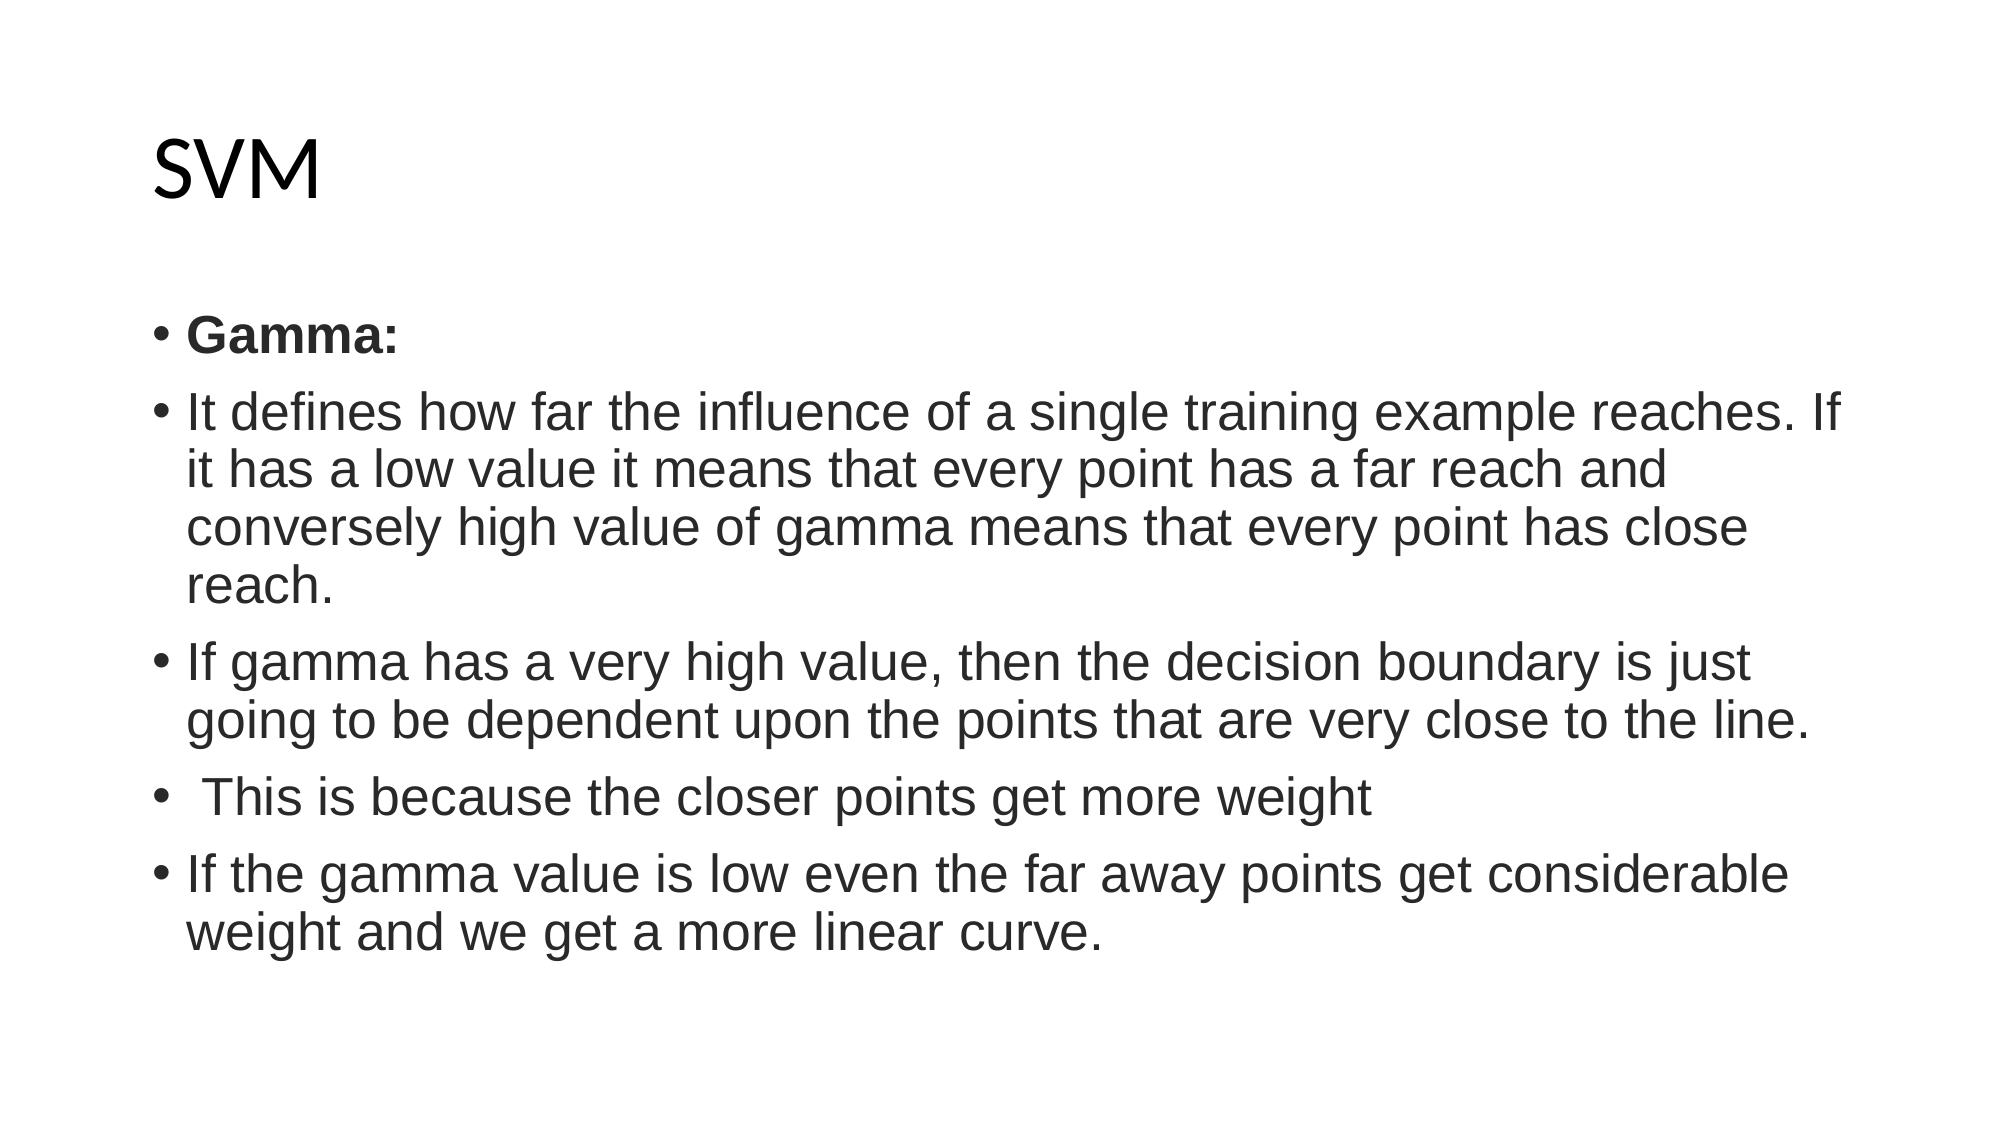

# SVM
Gamma:
It defines how far the influence of a single training example reaches. If it has a low value it means that every point has a far reach and conversely high value of gamma means that every point has close reach.
If gamma has a very high value, then the decision boundary is just going to be dependent upon the points that are very close to the line.
 This is because the closer points get more weight
If the gamma value is low even the far away points get considerable weight and we get a more linear curve.